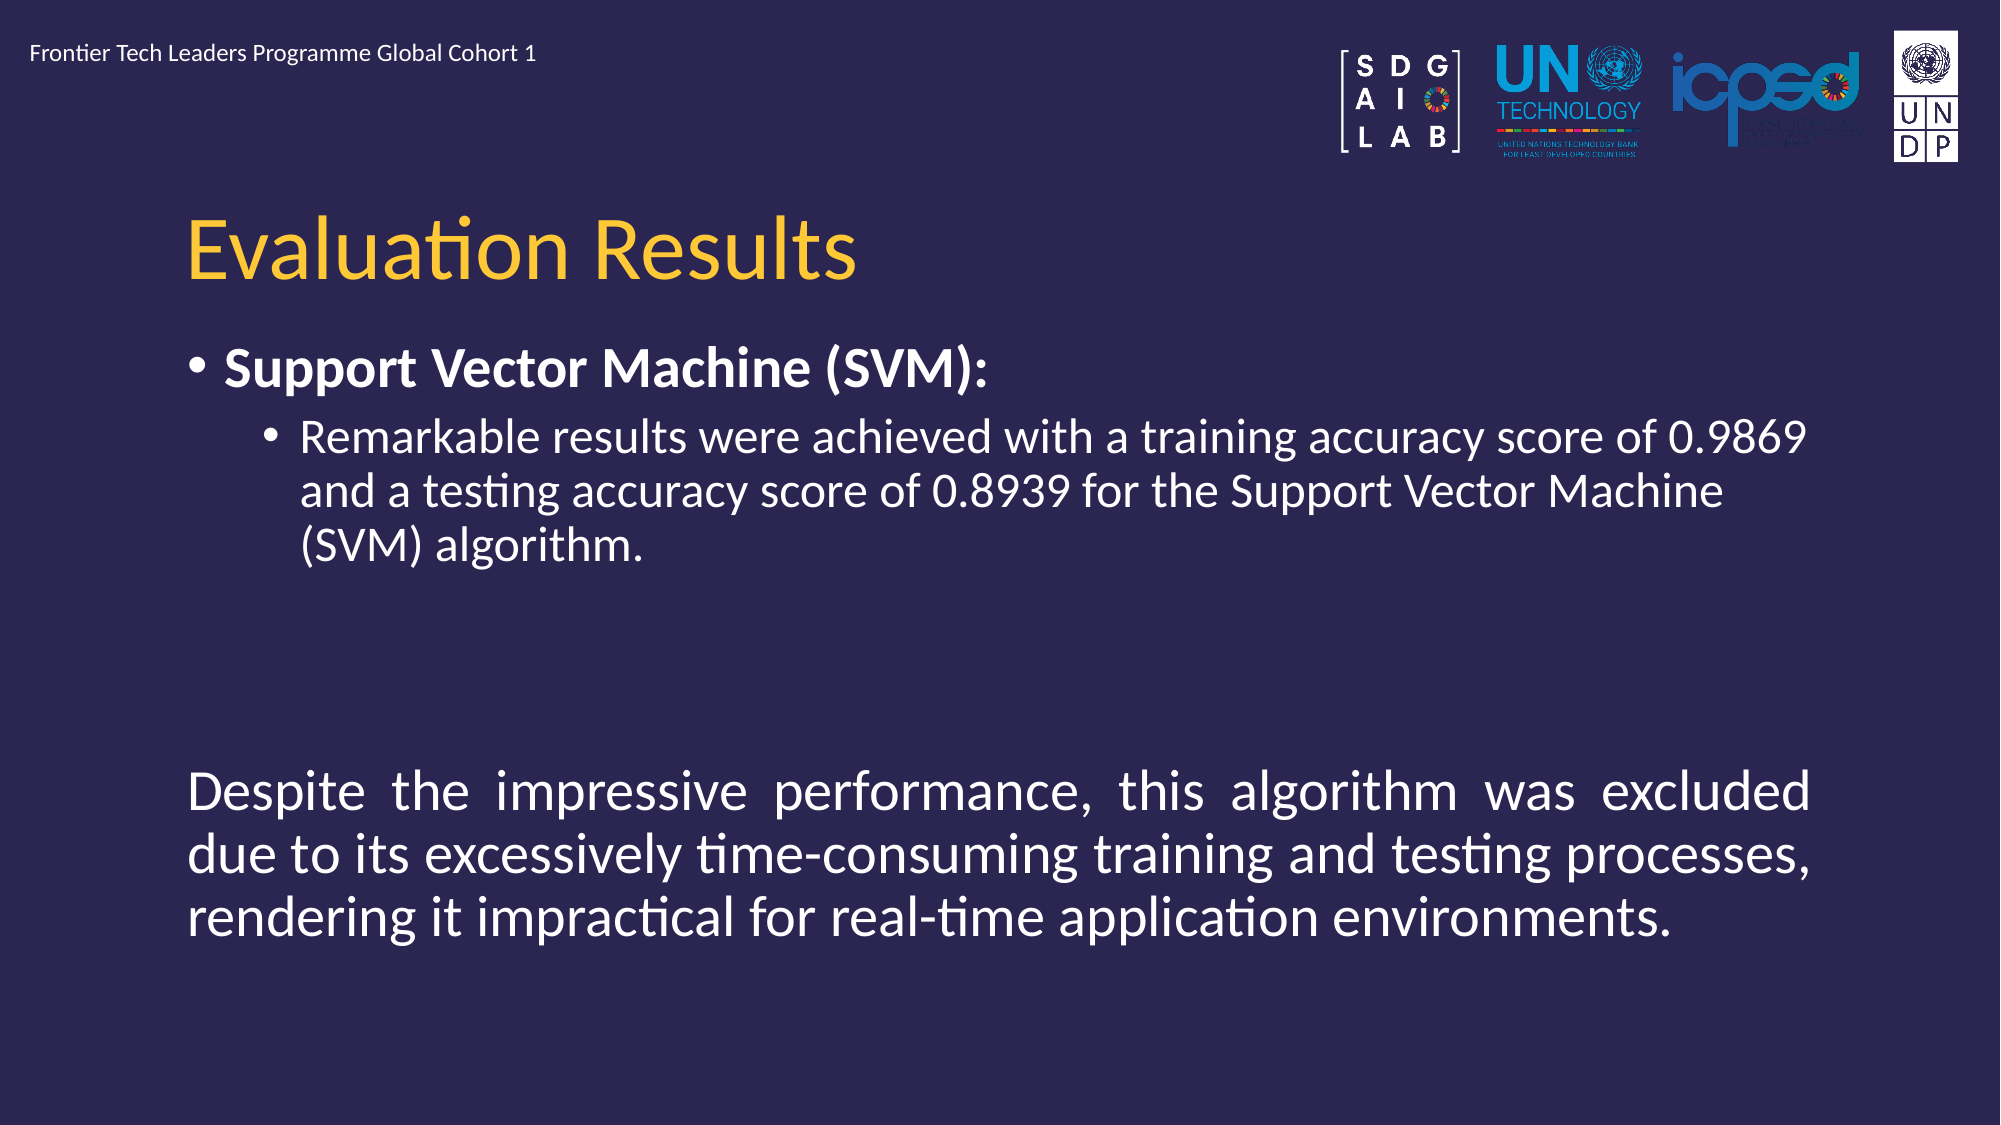

Frontier Tech Leaders Programme Global Cohort 1
# Evaluation Results
Support Vector Machine (SVM):
Remarkable results were achieved with a training accuracy score of 0.9869 and a testing accuracy score of 0.8939 for the Support Vector Machine (SVM) algorithm.

Despite the impressive performance, this algorithm was excluded due to its excessively time-consuming training and testing processes, rendering it impractical for real-time application environments.